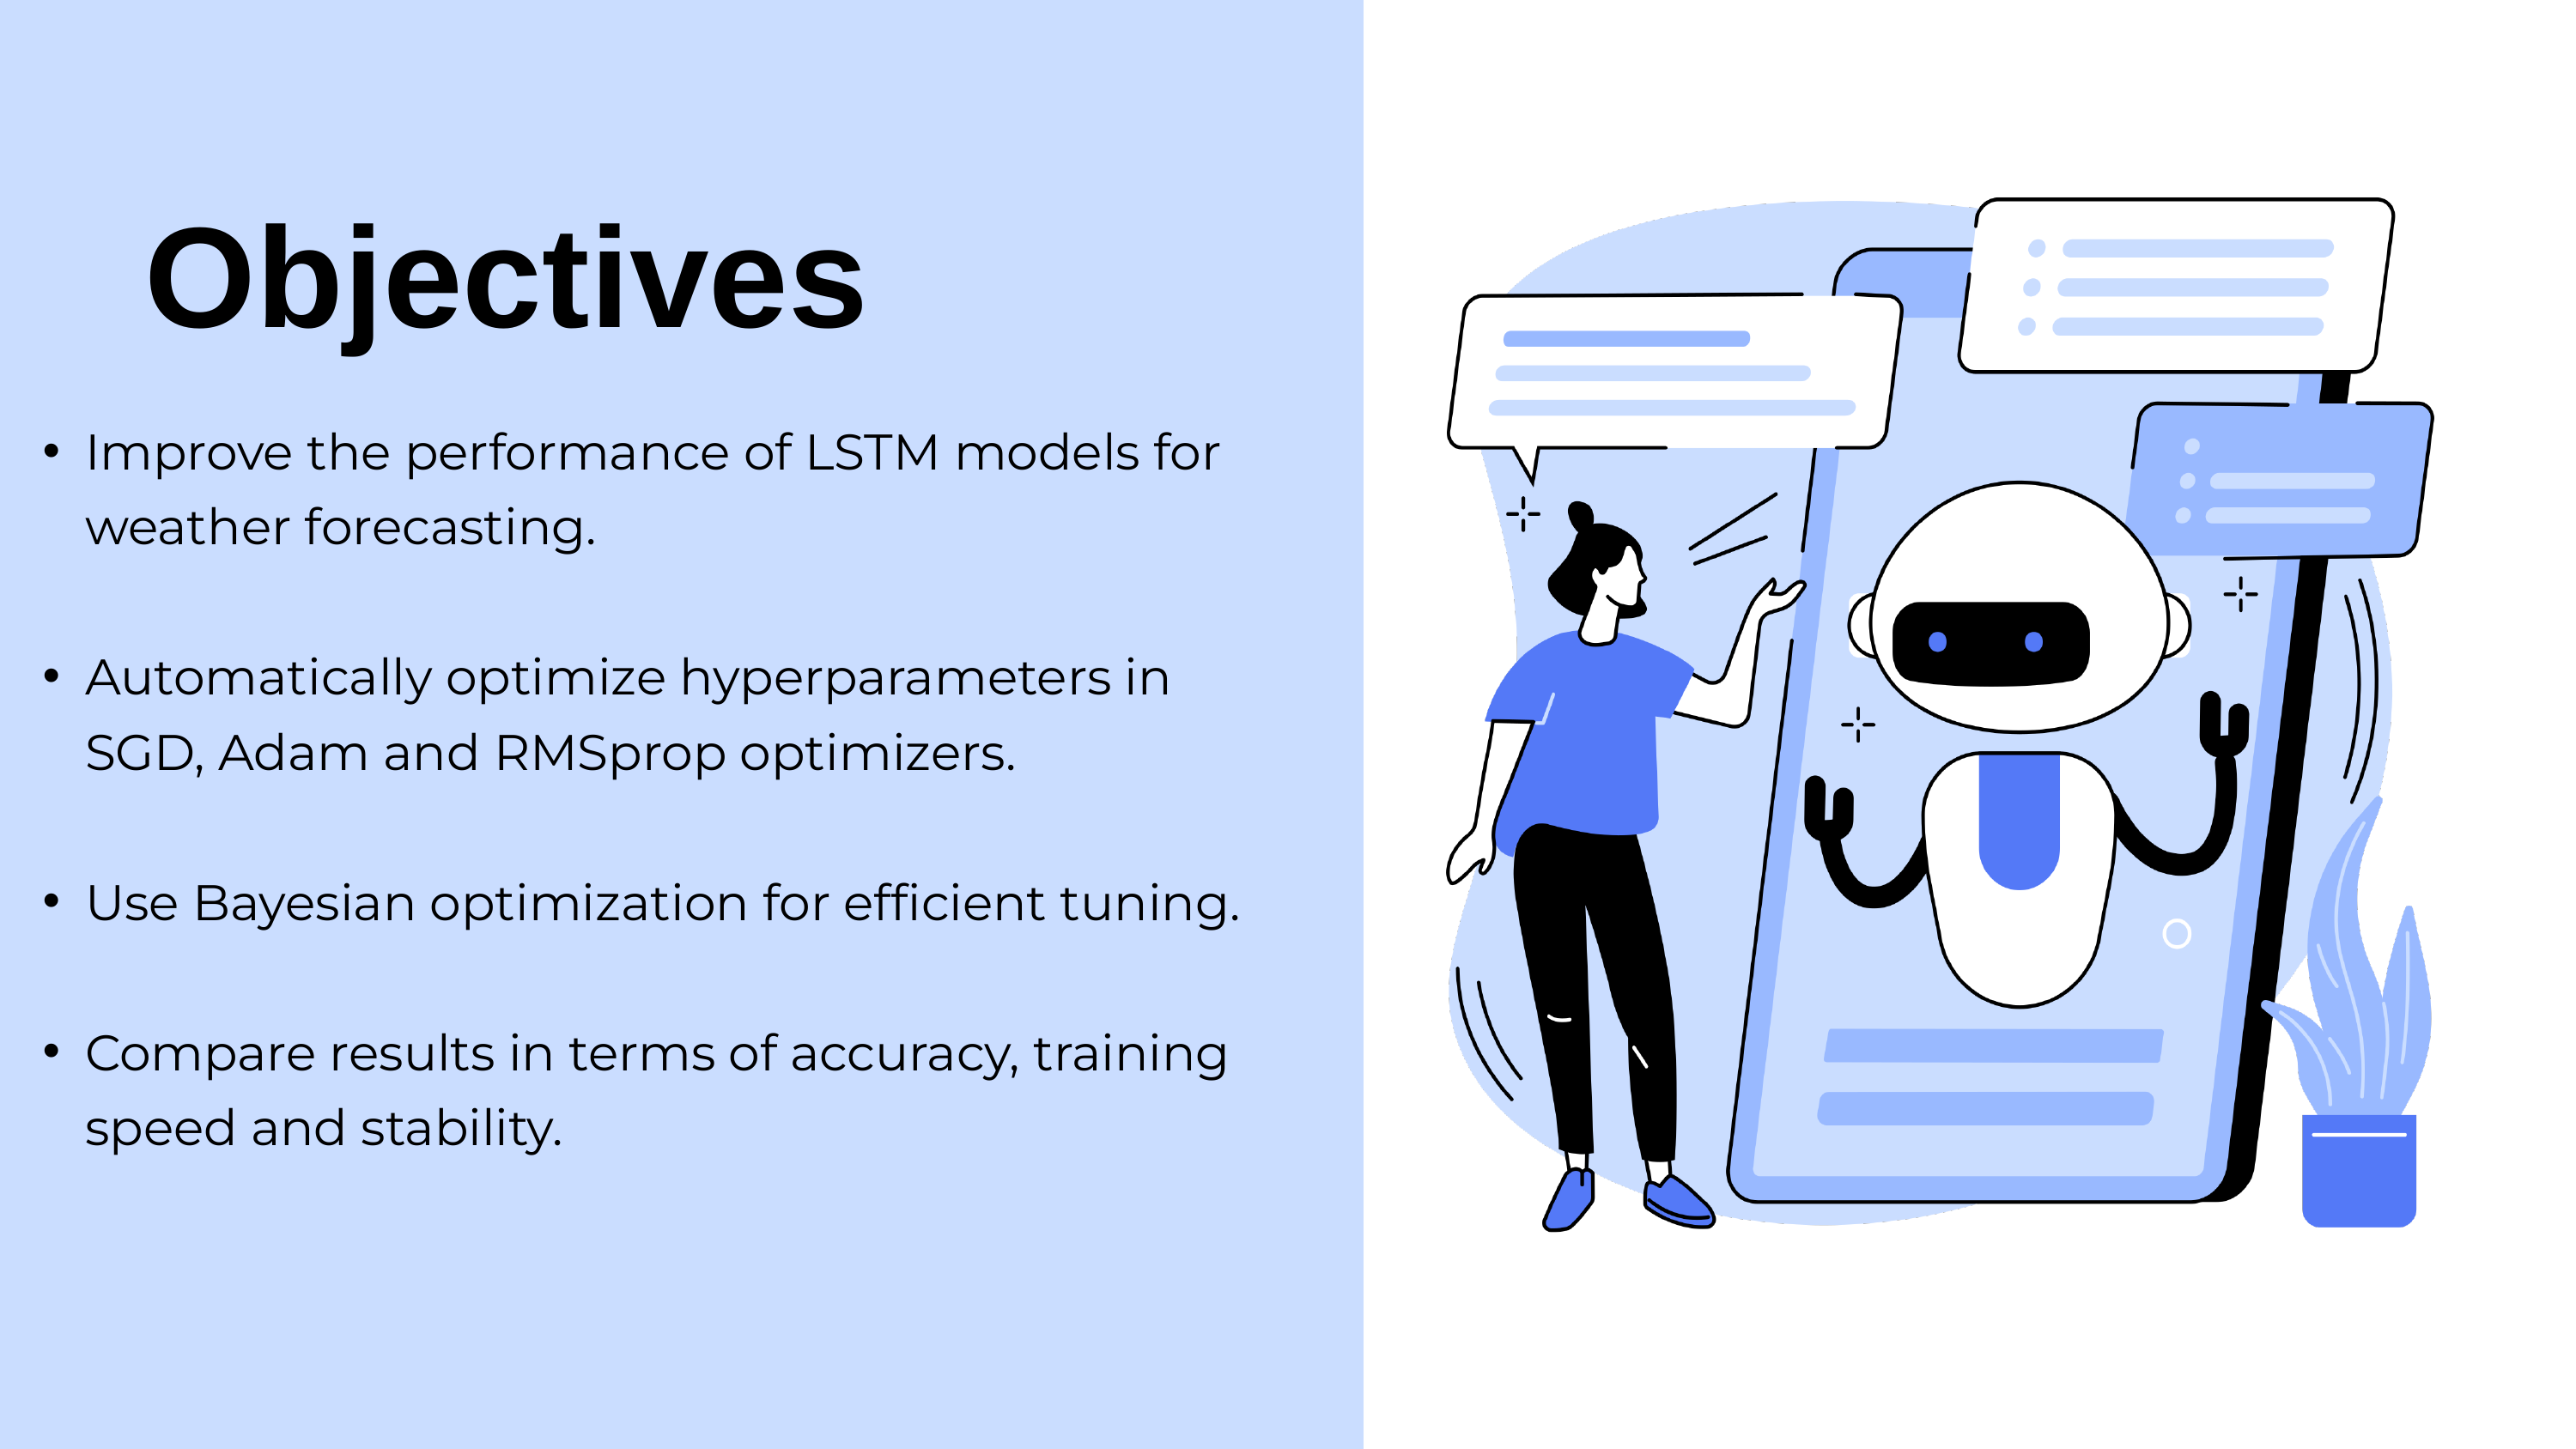

Objectives
Improve the performance of LSTM models for weather forecasting.

Automatically optimize hyperparameters in SGD, Adam and RMSprop optimizers.

Use Bayesian optimization for efficient tuning.

Compare results in terms of accuracy, training speed and stability.